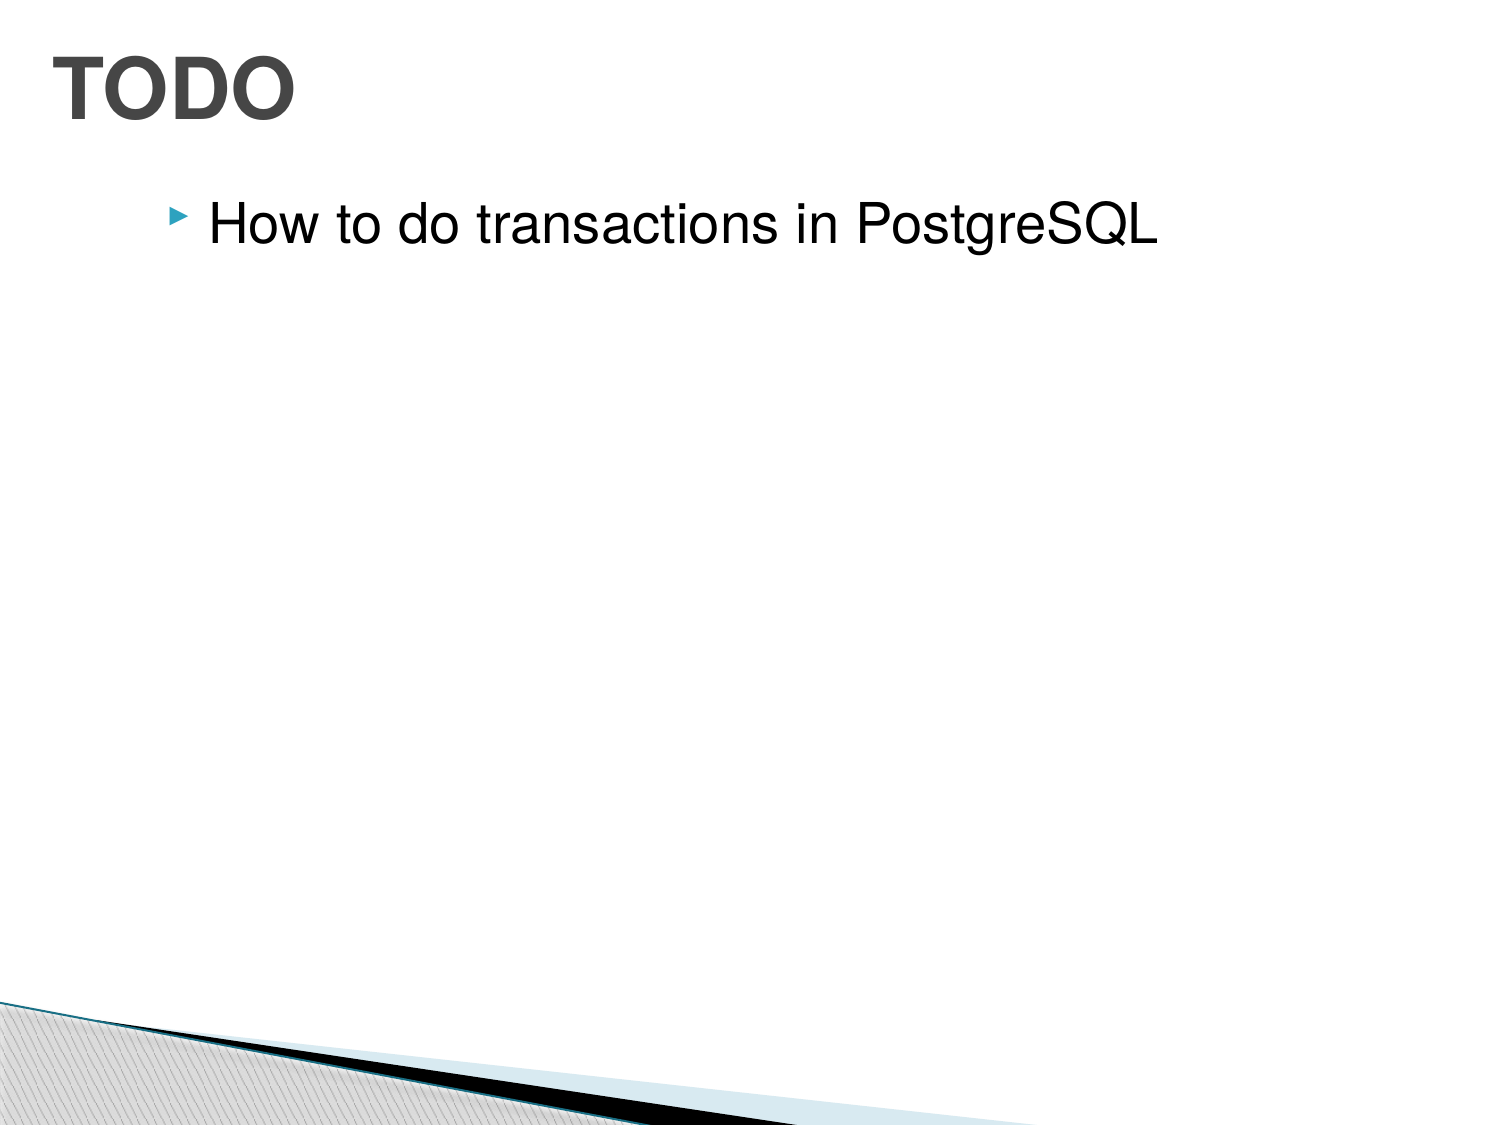

# TODO
How to do transactions in PostgreSQL